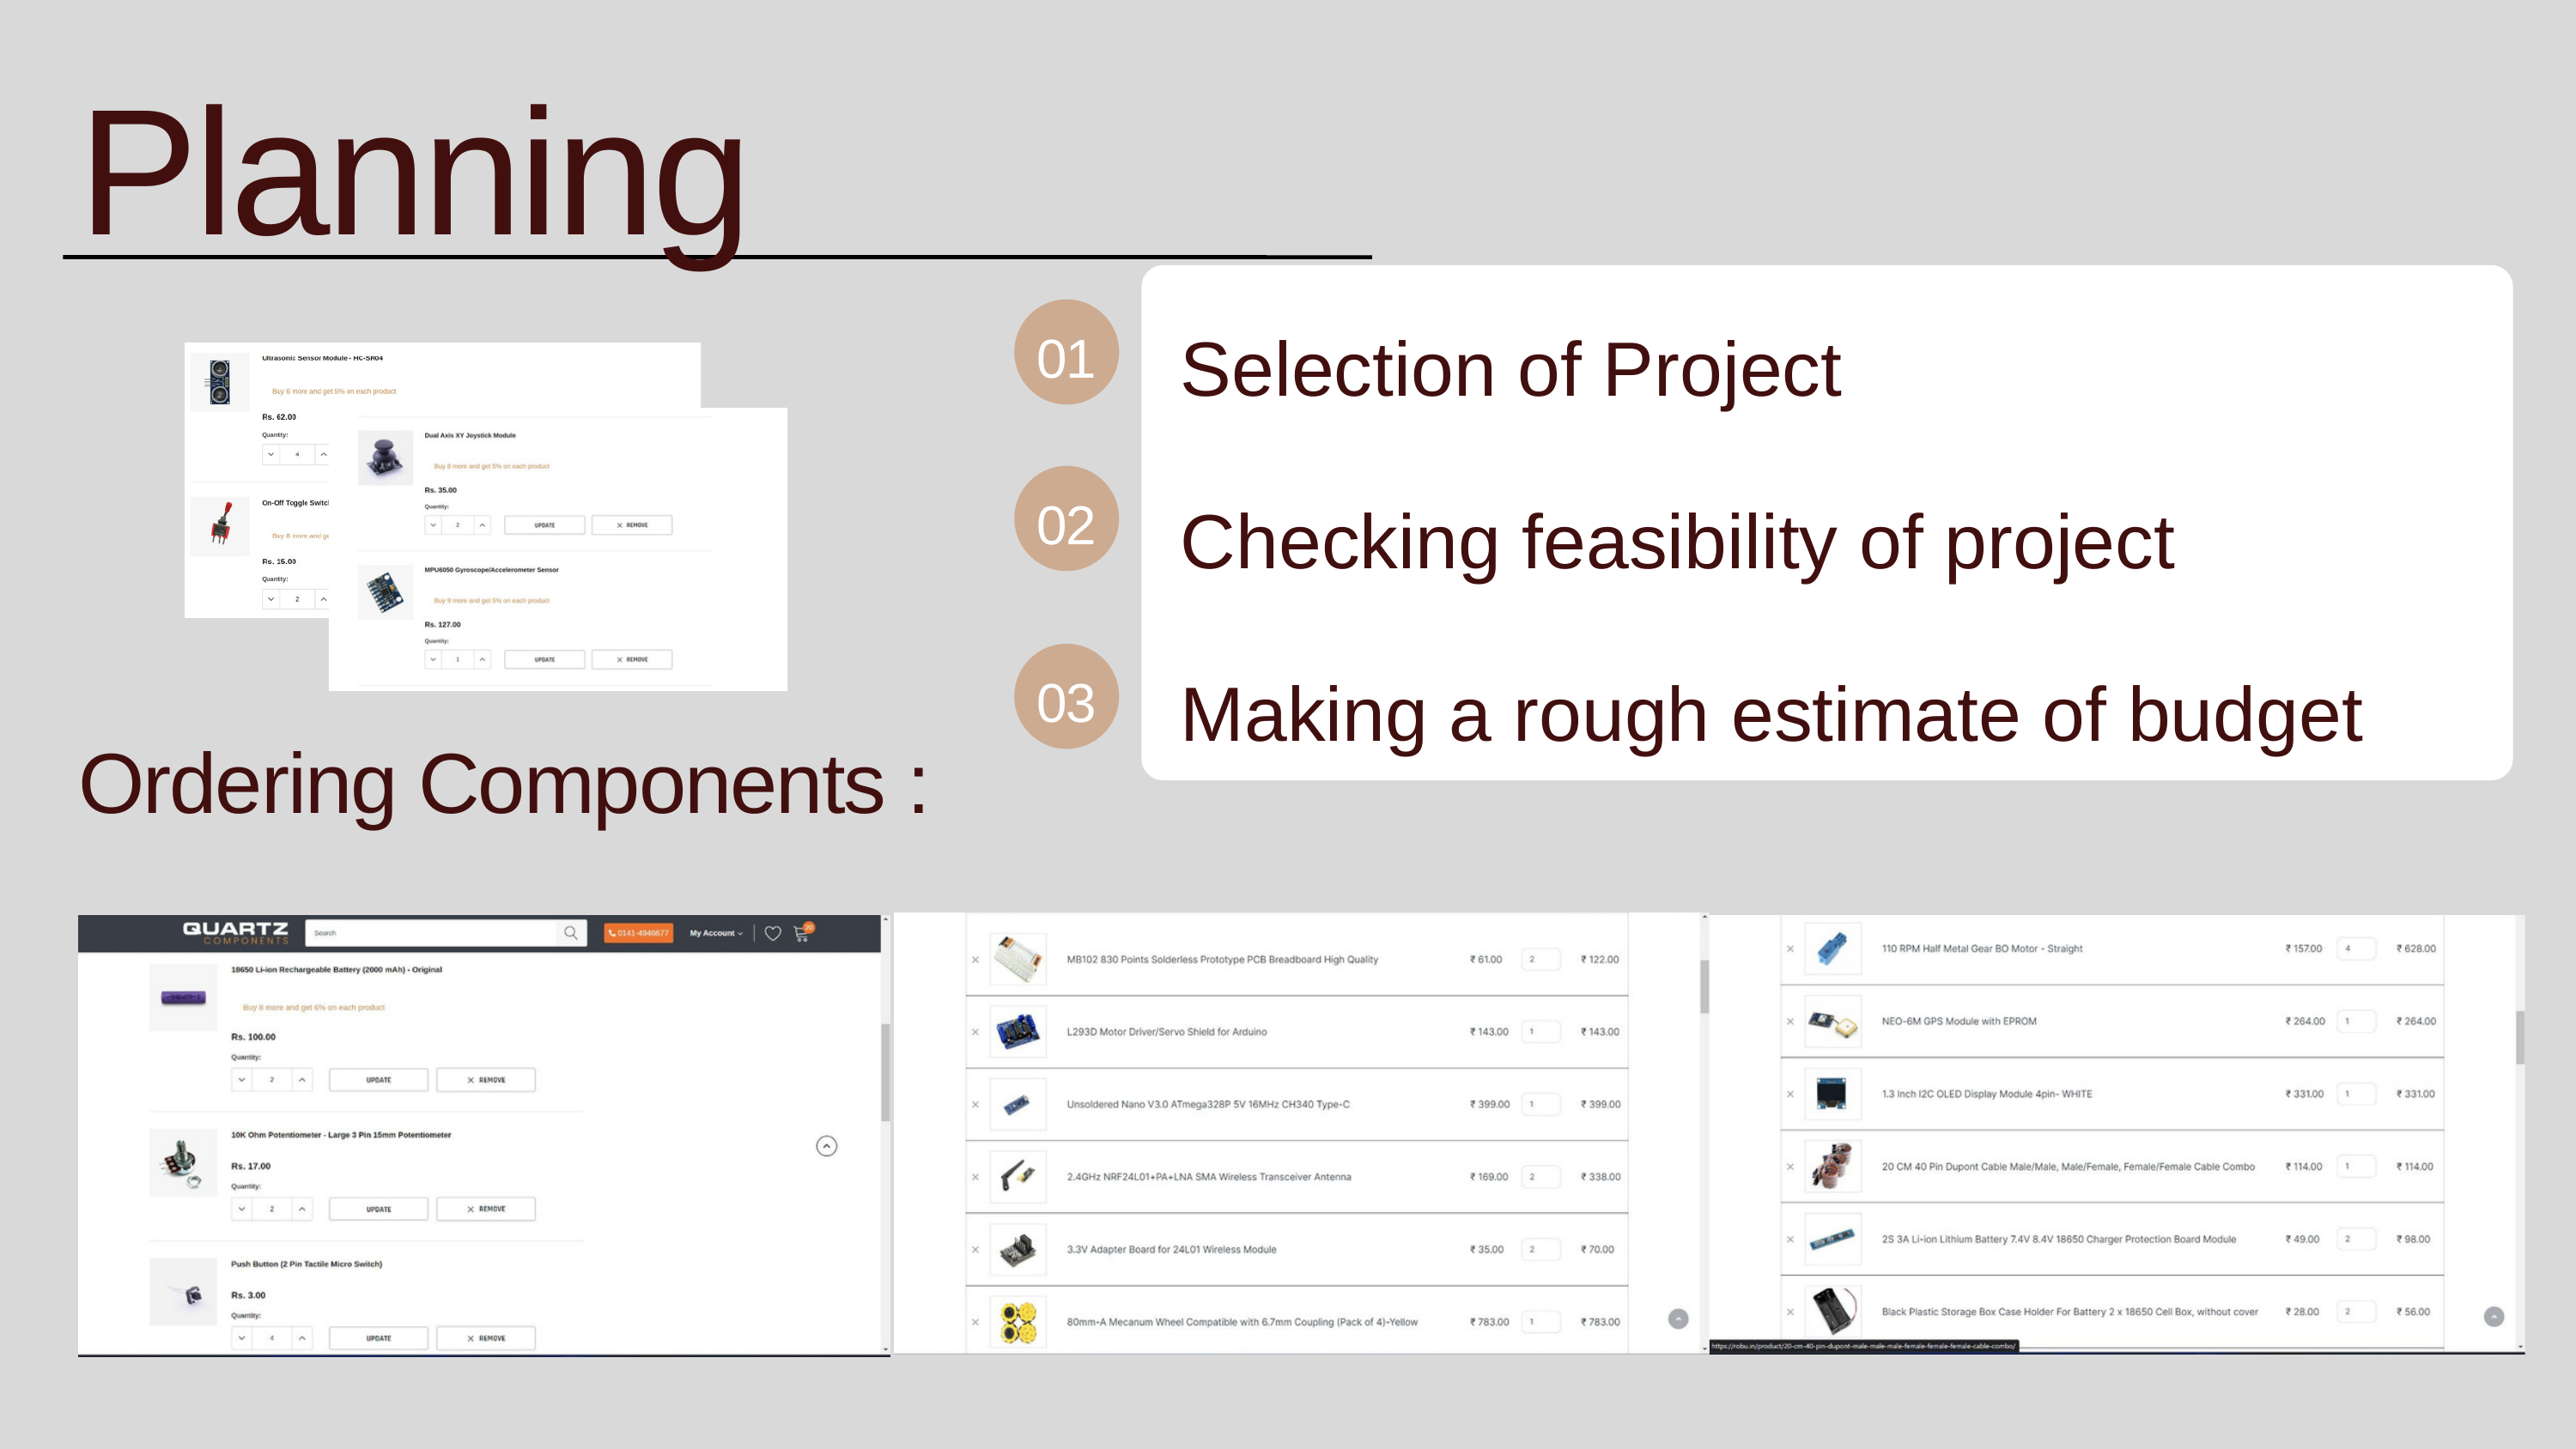

Planning
Selection of Project
Checking feasibility of project
Making a rough estimate of budget

01

02

03
Ordering Components :